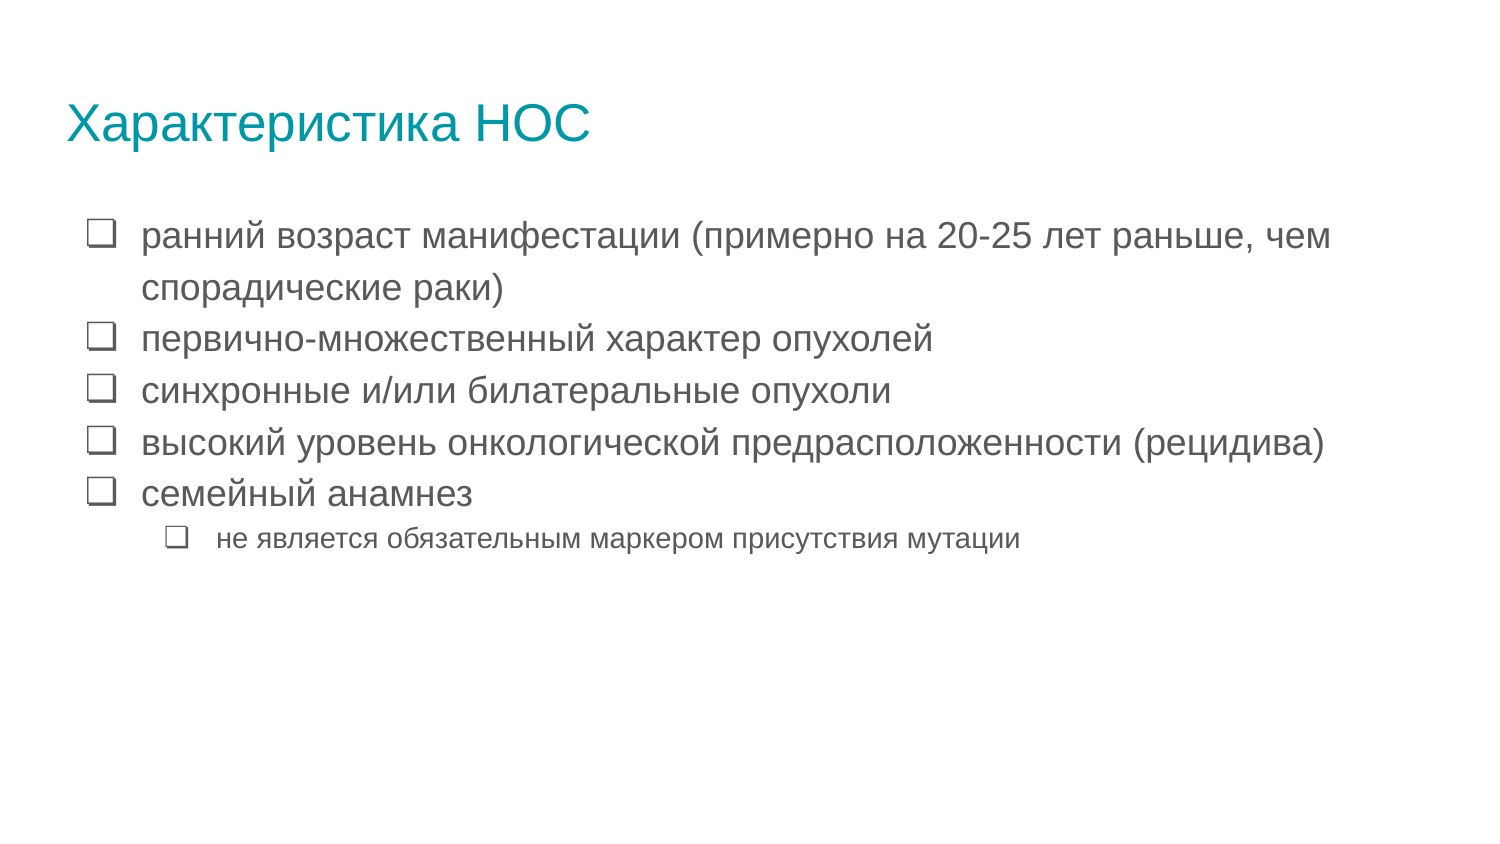

# Характеристика НОС
ранний возраст манифестации (примерно на 20-25 лет раньше, чем спорадические раки)
первично-множественный характер опухолей
синхронные и/или билатеральные опухоли
высокий уровень онкологической предрасположенности (рецидива)
семейный анамнез
не является обязательным маркером присутствия мутации